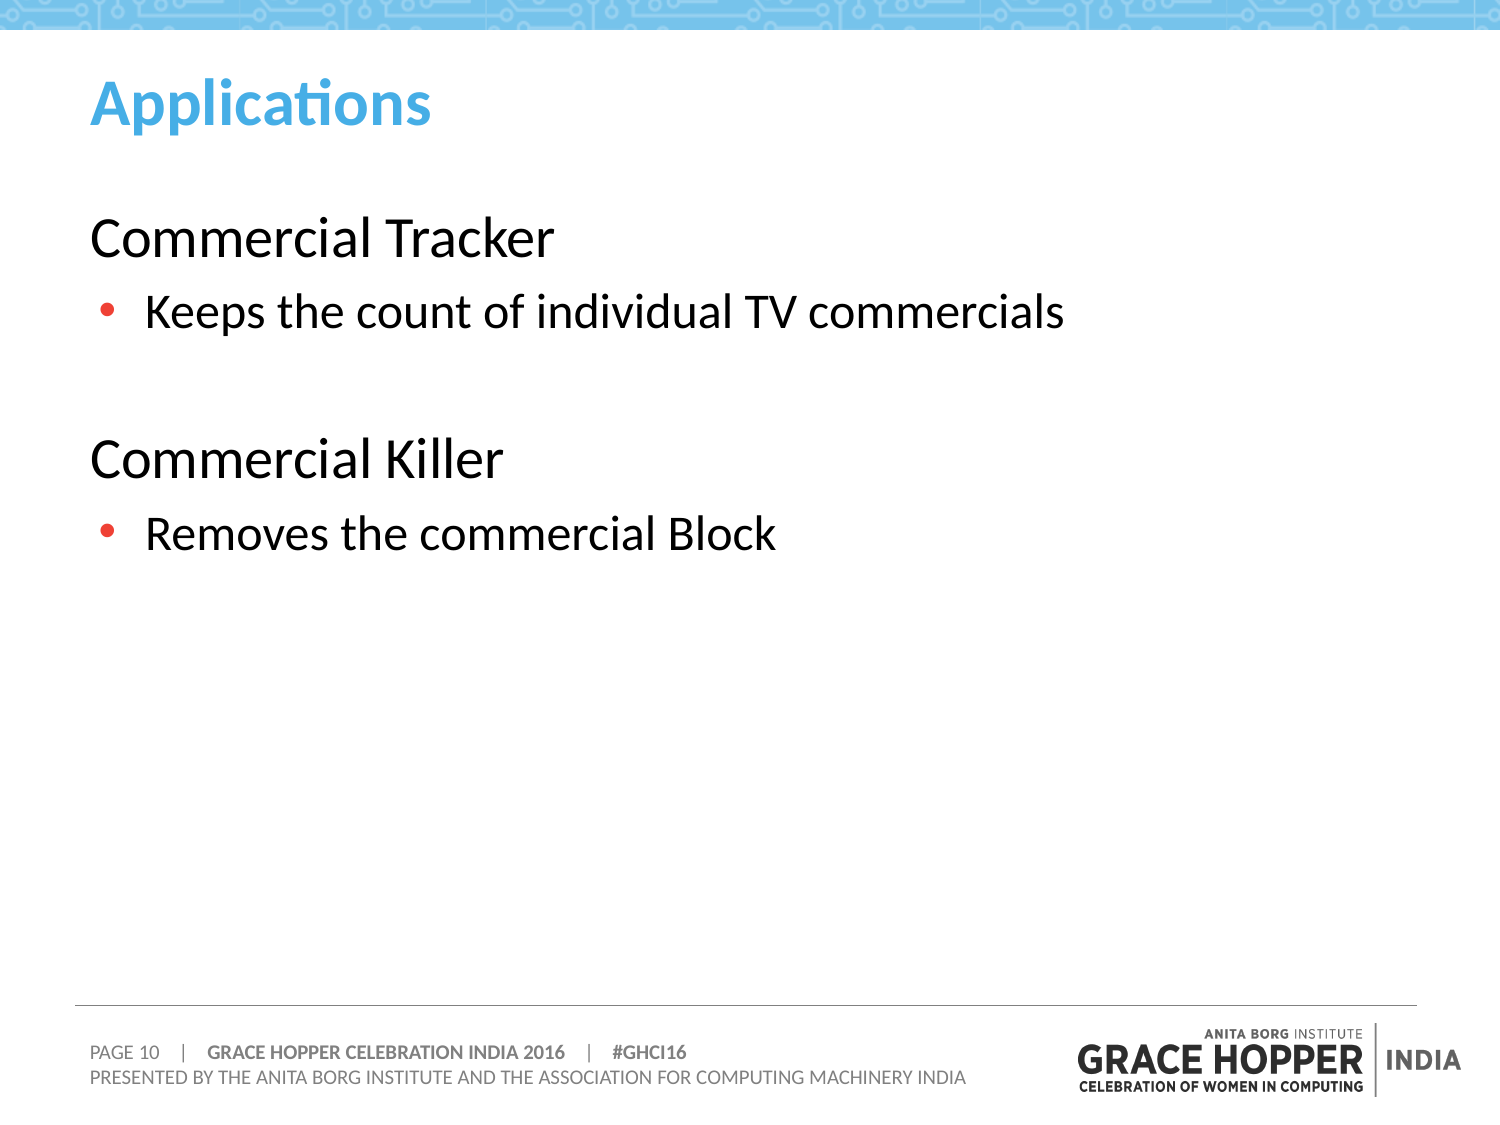

# Applications
Commercial Tracker
Keeps the count of individual TV commercials

Commercial Killer
Removes the commercial Block